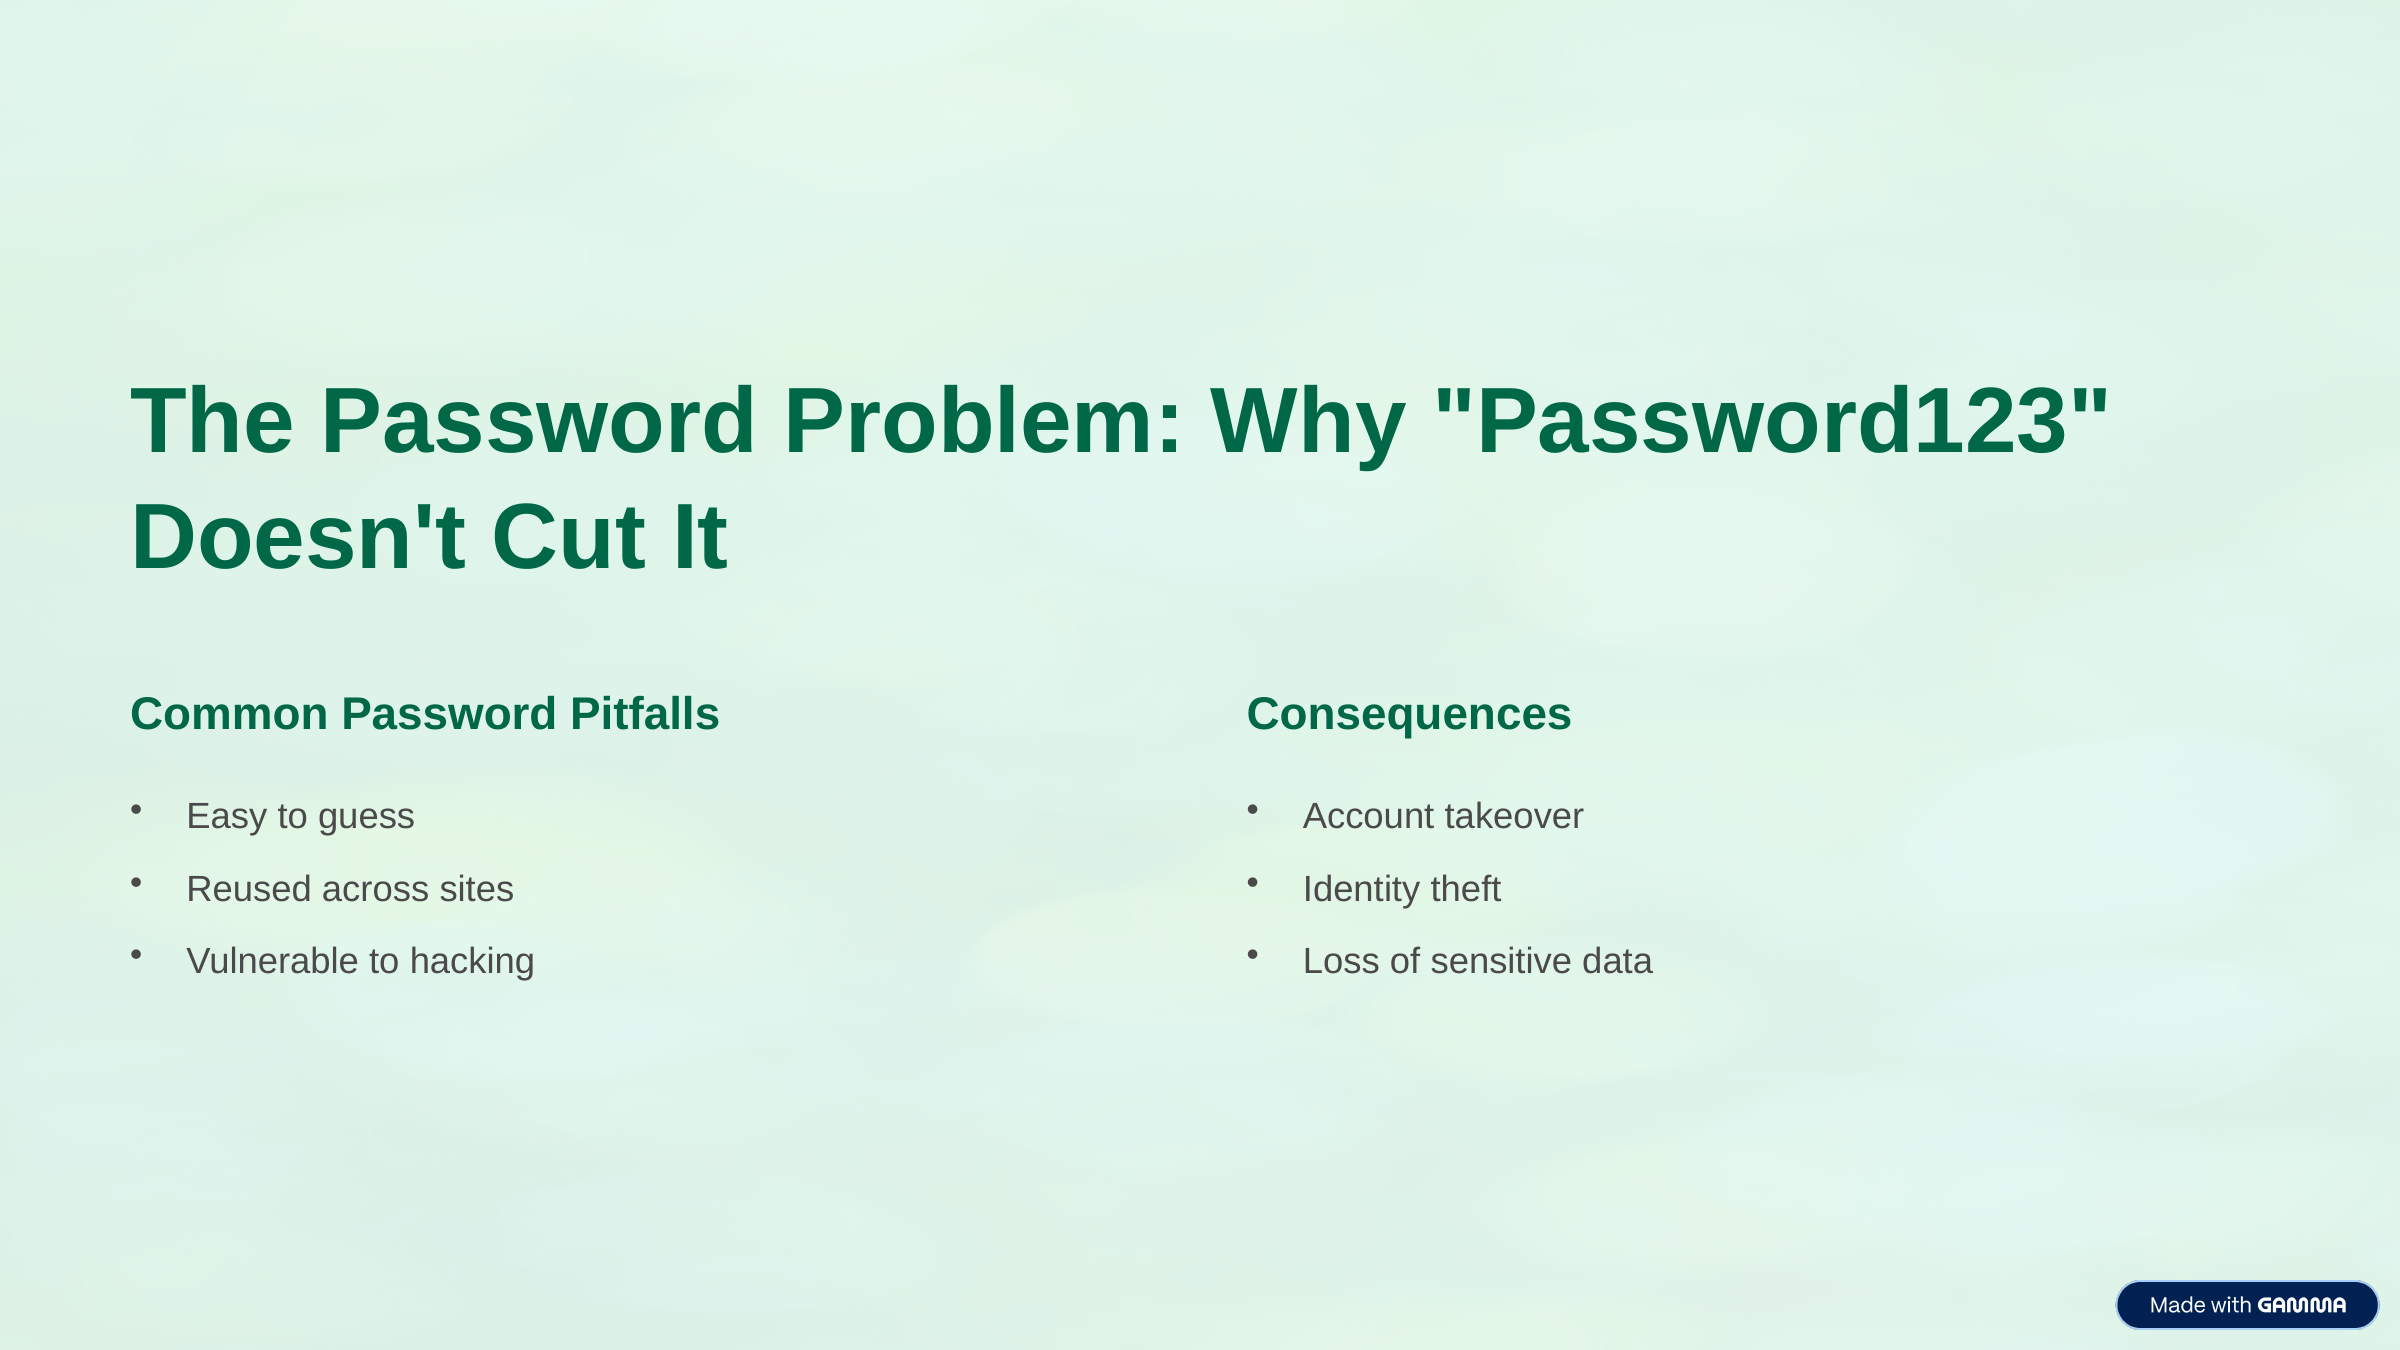

The Password Problem: Why "Password123" Doesn't Cut It
Common Password Pitfalls
Consequences
Easy to guess
Account takeover
Reused across sites
Identity theft
Vulnerable to hacking
Loss of sensitive data